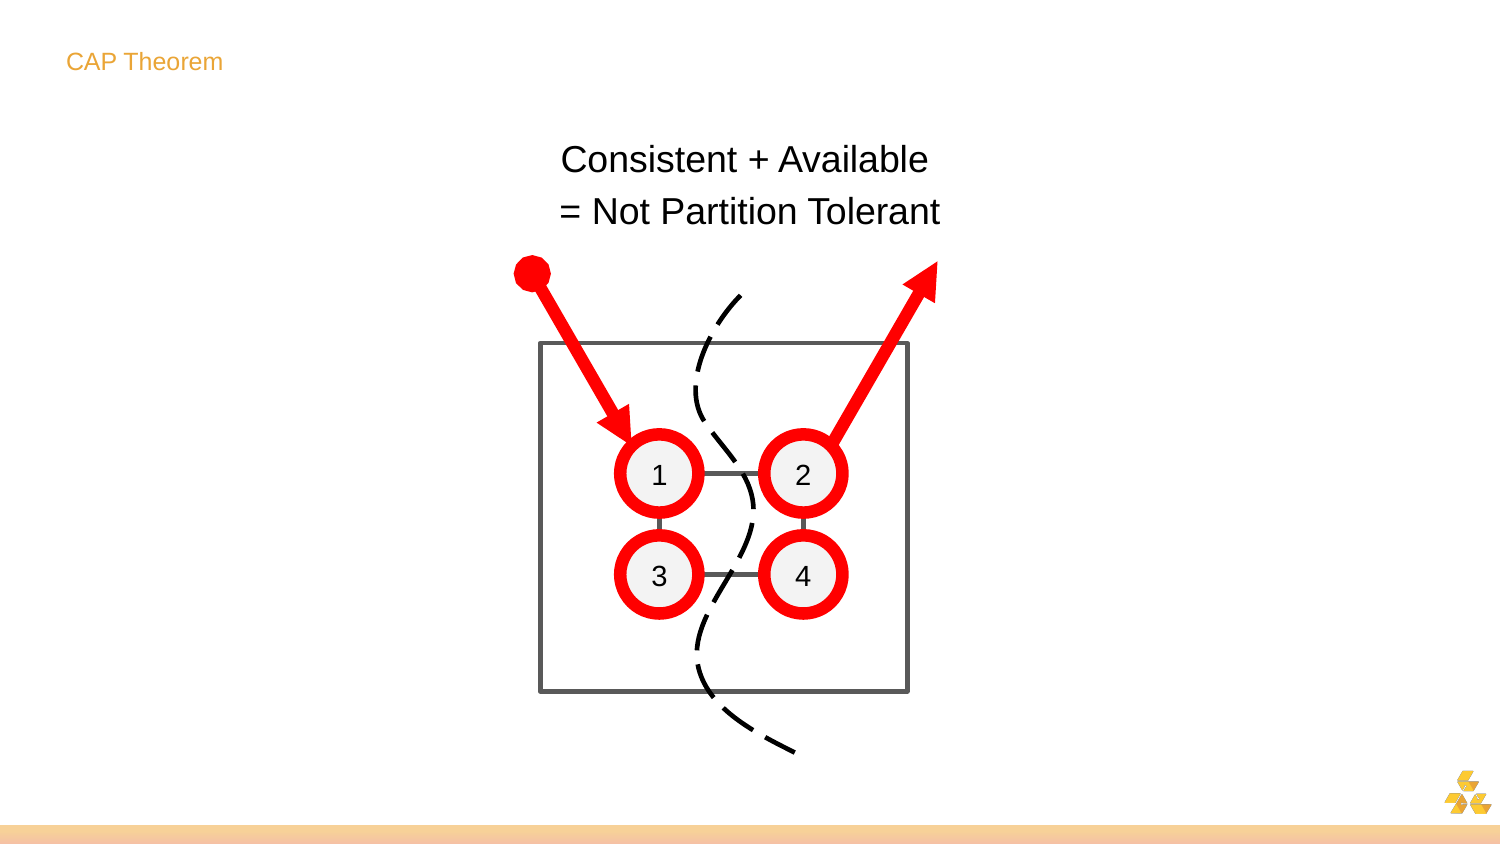

# CAP Theorem
Consistent + Available
= Not Partition Tolerant

1
2
3
4